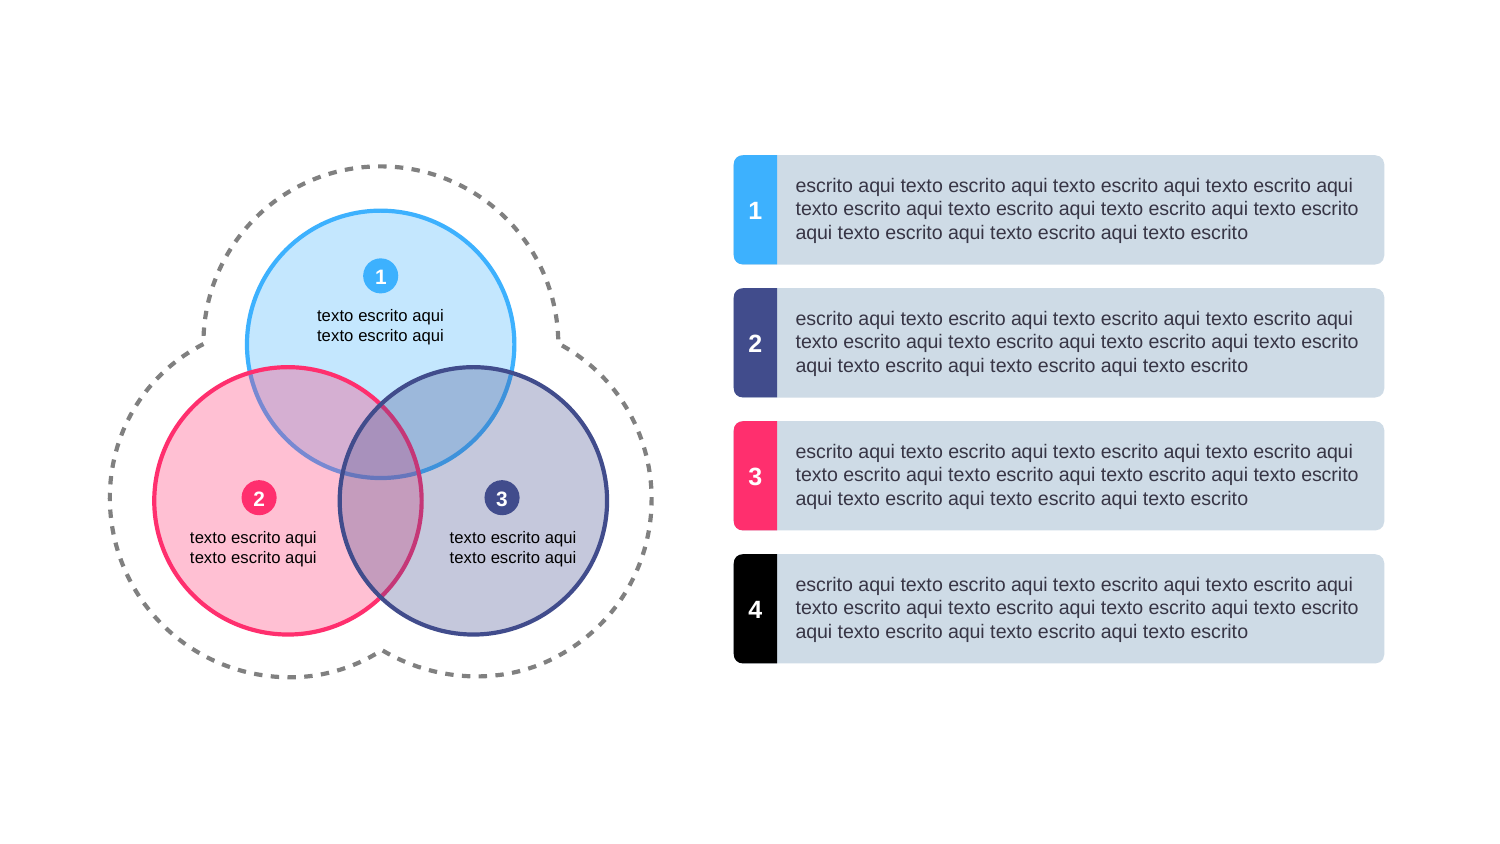

1

escrito aqui texto escrito aqui texto escrito aqui texto escrito aqui texto escrito aqui texto escrito aqui texto escrito aqui texto escrito aqui texto escrito aqui texto escrito aqui texto escrito

1

2
texto escrito aqui texto escrito aqui
escrito aqui texto escrito aqui texto escrito aqui texto escrito aqui texto escrito aqui texto escrito aqui texto escrito aqui texto escrito aqui texto escrito aqui texto escrito aqui texto escrito

3
escrito aqui texto escrito aqui texto escrito aqui texto escrito aqui texto escrito aqui texto escrito aqui texto escrito aqui texto escrito aqui texto escrito aqui texto escrito aqui texto escrito
2
3
texto escrito aqui texto escrito aqui
texto escrito aqui texto escrito aqui

4
escrito aqui texto escrito aqui texto escrito aqui texto escrito aqui texto escrito aqui texto escrito aqui texto escrito aqui texto escrito aqui texto escrito aqui texto escrito aqui texto escrito